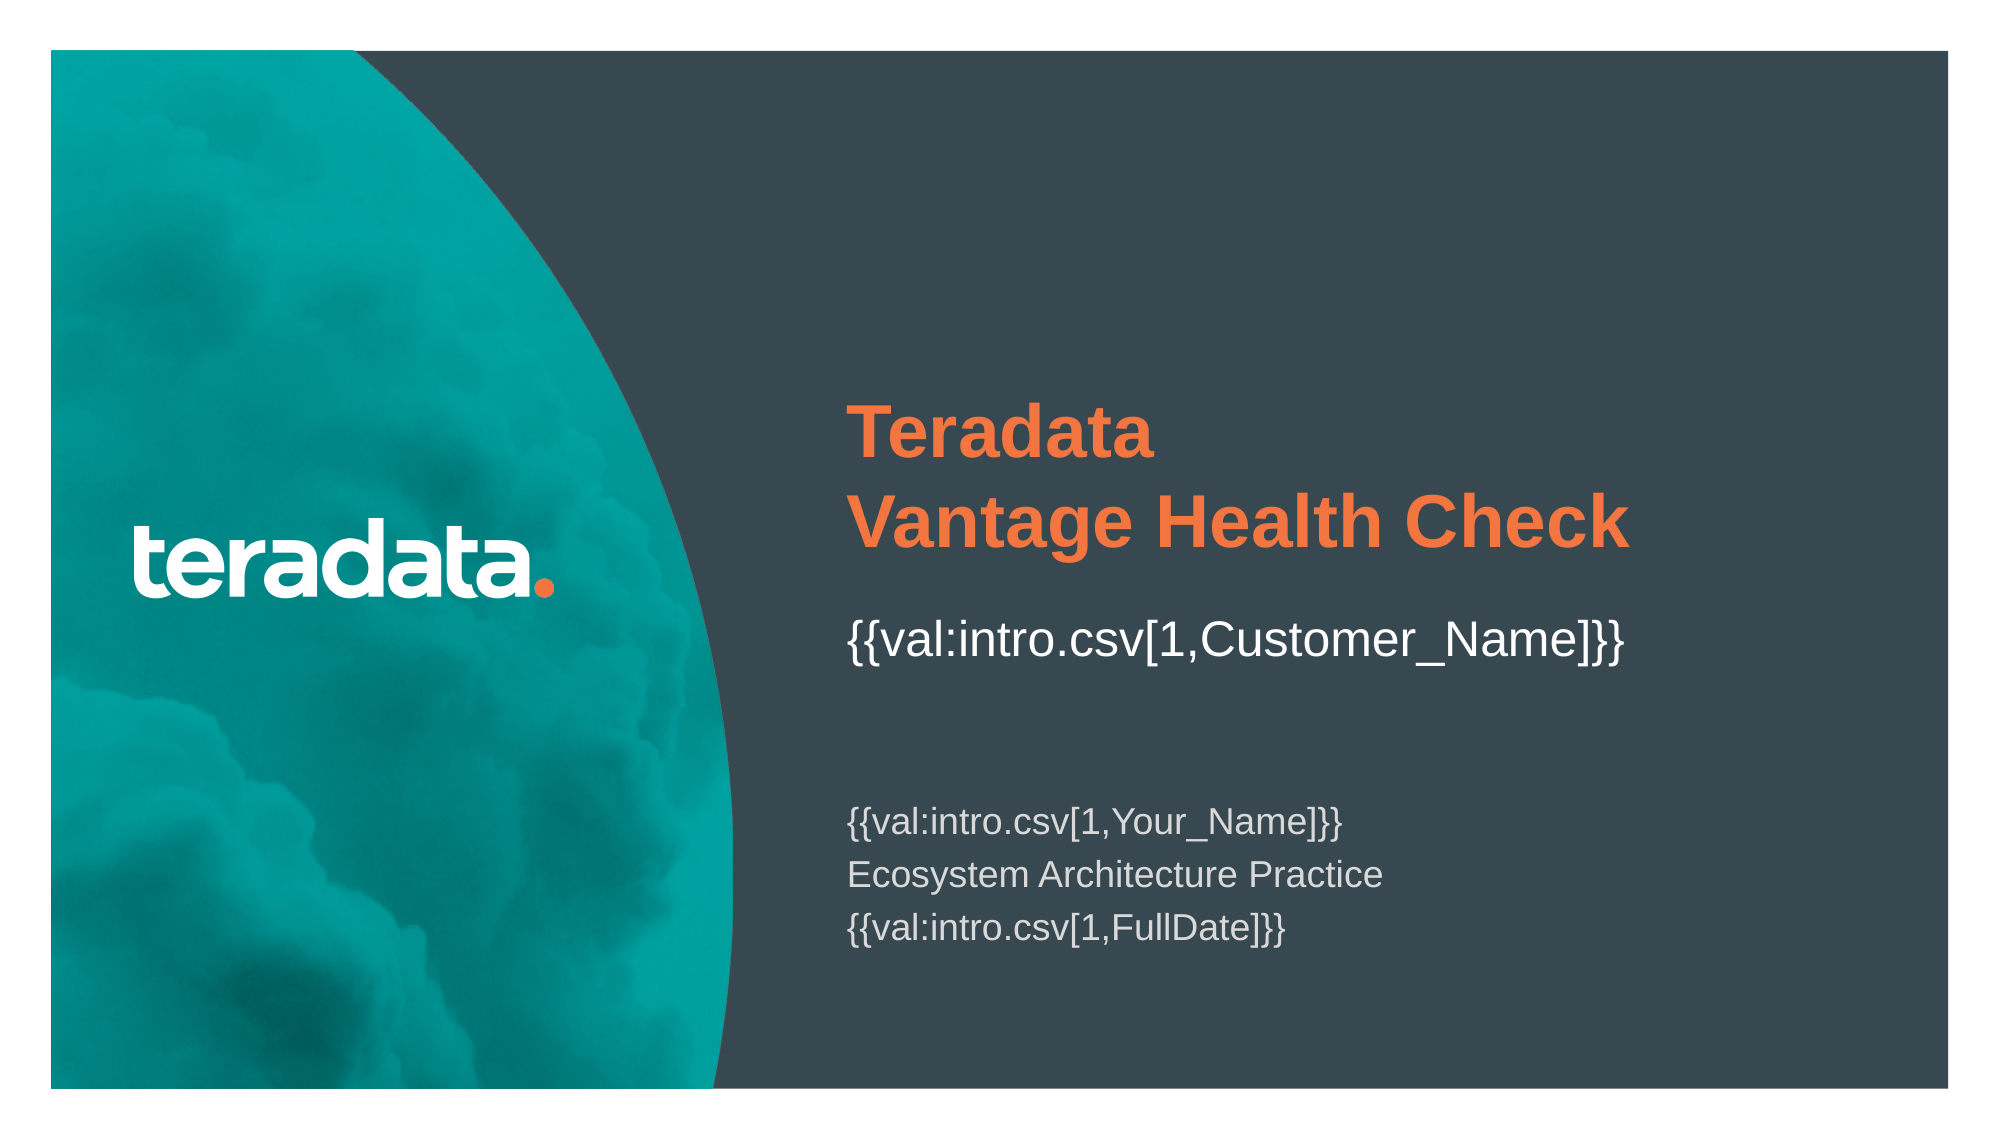

Teradata
Vantage Health Check
{{val:intro.csv[1,Customer_Name]}}

{{val:intro.csv[1,Your_Name]}}
Ecosystem Architecture Practice
{{val:intro.csv[1,FullDate]}}